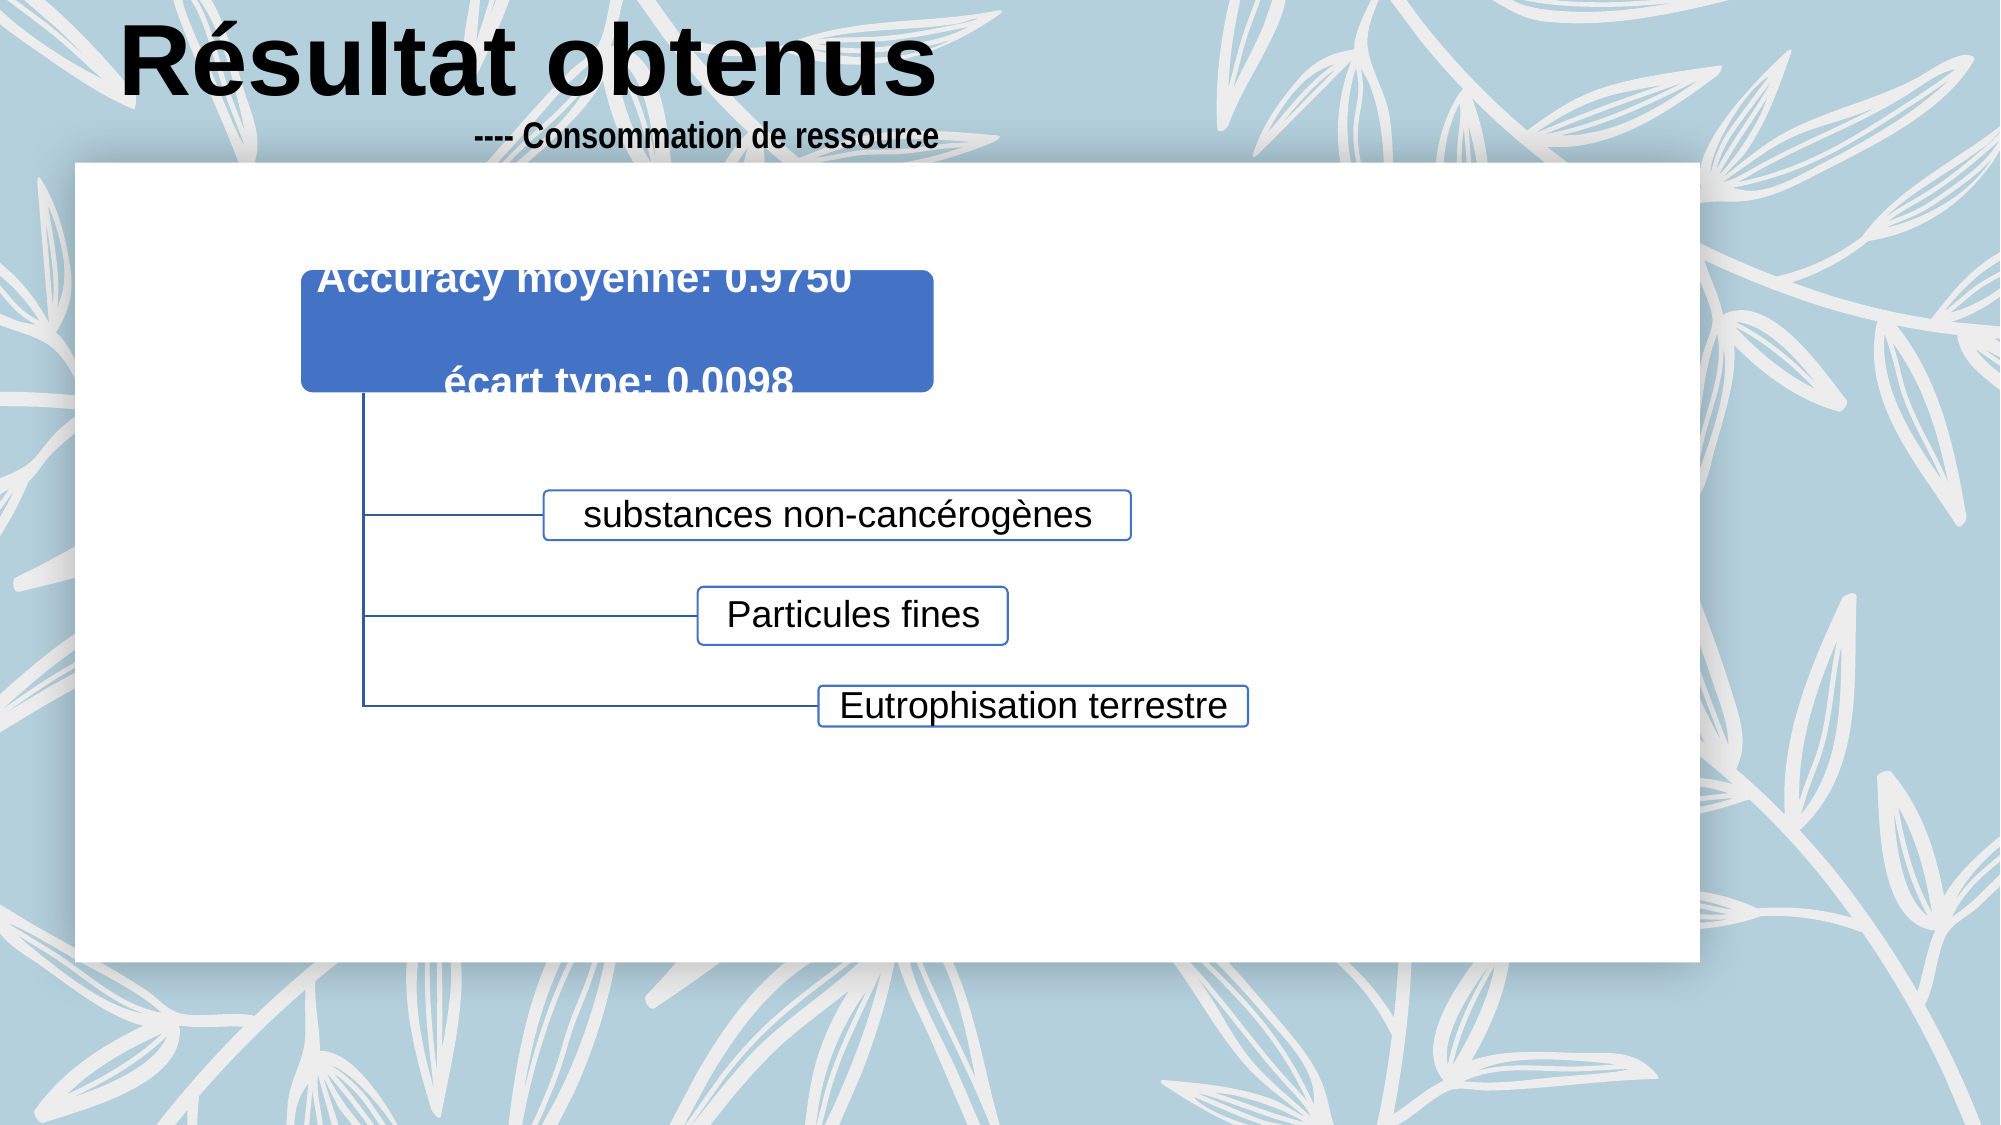

# Résultat obtenus ---- Consommation de ressource

Accuracy moyenne: 0.9750
écart type: 0.0098
substances non-cancérogènes
Particules fines
Eutrophisation terrestre